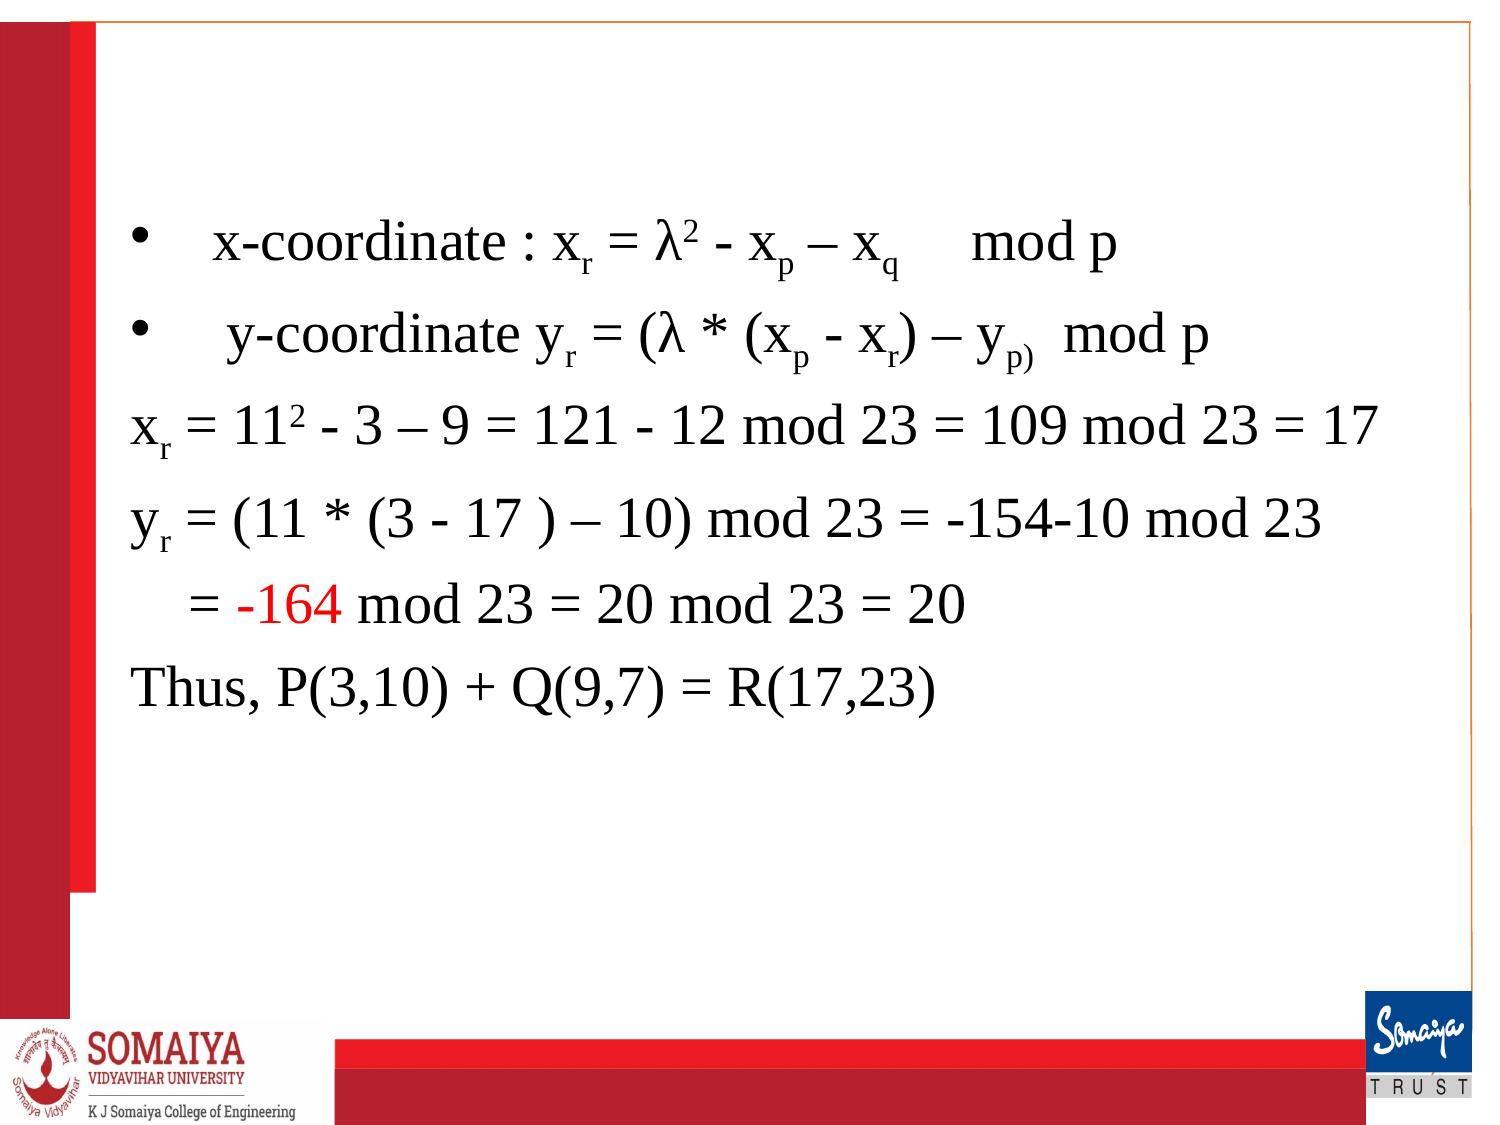

#
 x-coordinate : xr = λ2 - xp – xq     mod p
  y-coordinate yr = (λ * (xp - xr) – yp)  mod p
xr = 112 - 3 – 9 = 121 - 12 mod 23 = 109 mod 23 = 17
yr = (11 * (3 - 17 ) – 10) mod 23 = -154-10 mod 23
    = -164 mod 23 = 20 mod 23 = 20
Thus, P(3,10) + Q(9,7) = R(17,23)